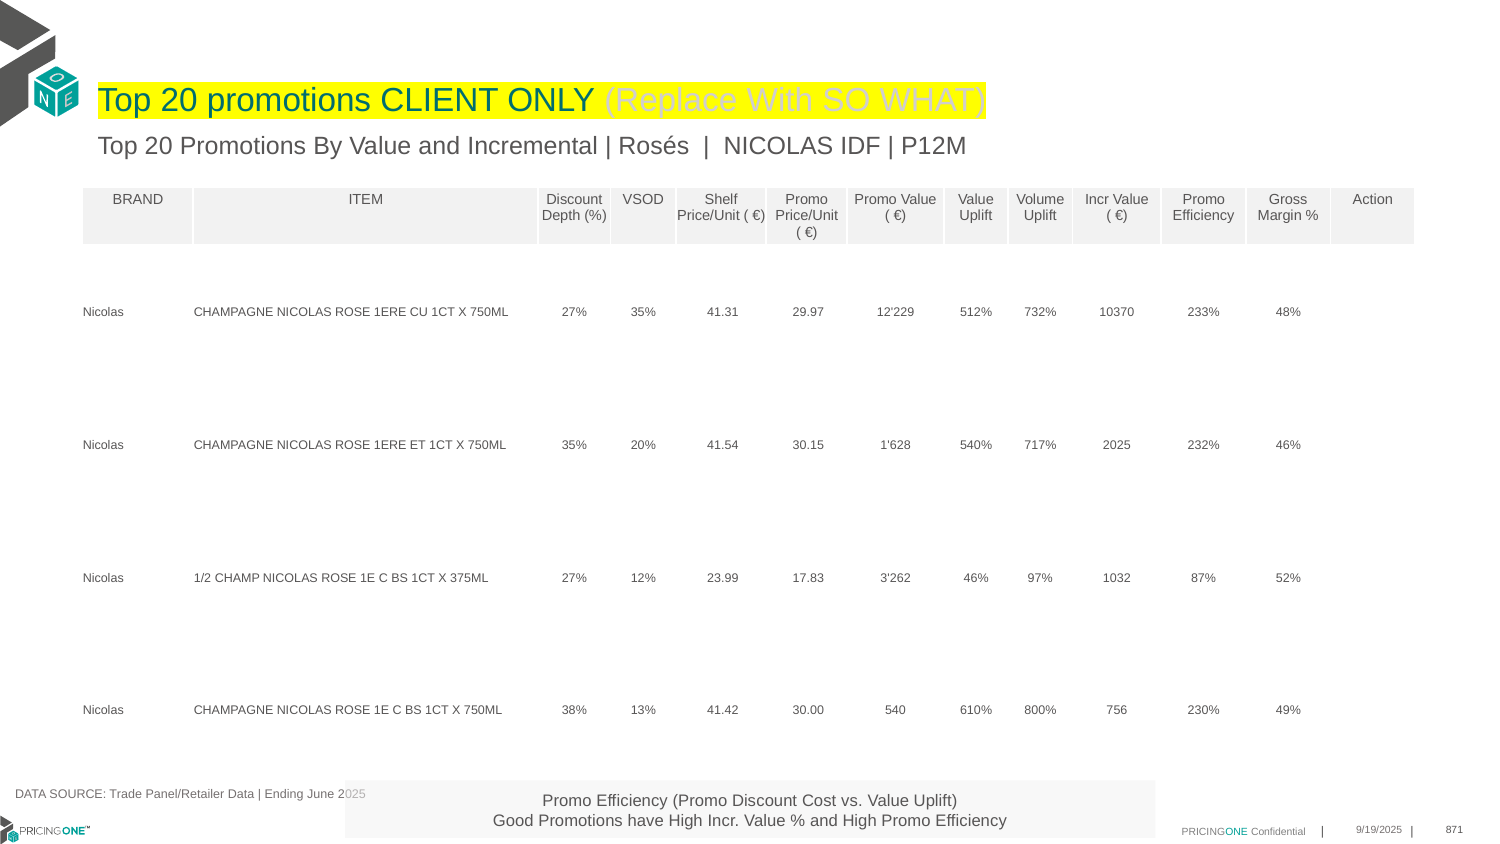

# Top 20 promotions CLIENT ONLY (Replace With SO WHAT)
Top 20 Promotions By Value and Incremental | Rosés  |  NICOLAS IDF | P12M
| BRAND | ITEM | Discount Depth (%) | VSOD | Shelf Price/Unit ( €) | Promo Price/Unit ( €) | Promo Value ( €) | Value Uplift | Volume Uplift | Incr Value ( €) | Promo Efficiency | Gross Margin % | Action |
| --- | --- | --- | --- | --- | --- | --- | --- | --- | --- | --- | --- | --- |
| Nicolas | CHAMPAGNE NICOLAS ROSE 1ERE CU 1CT X 750ML | 27% | 35% | 41.31 | 29.97 | 12'229 | 512% | 732% | 10370 | 233% | 48% |  |
| Nicolas | CHAMPAGNE NICOLAS ROSE 1ERE ET 1CT X 750ML | 35% | 20% | 41.54 | 30.15 | 1'628 | 540% | 717% | 2025 | 232% | 46% |  |
| Nicolas | 1/2 CHAMP NICOLAS ROSE 1E C BS 1CT X 375ML | 27% | 12% | 23.99 | 17.83 | 3'262 | 46% | 97% | 1032 | 87% | 52% |  |
| Nicolas | CHAMPAGNE NICOLAS ROSE 1E C BS 1CT X 750ML | 38% | 13% | 41.42 | 30.00 | 540 | 610% | 800% | 756 | 230% | 49% |  |
DATA SOURCE: Trade Panel/Retailer Data | Ending June 2025
Promo Efficiency (Promo Discount Cost vs. Value Uplift)
Good Promotions have High Incr. Value % and High Promo Efficiency

9/19/2025
871